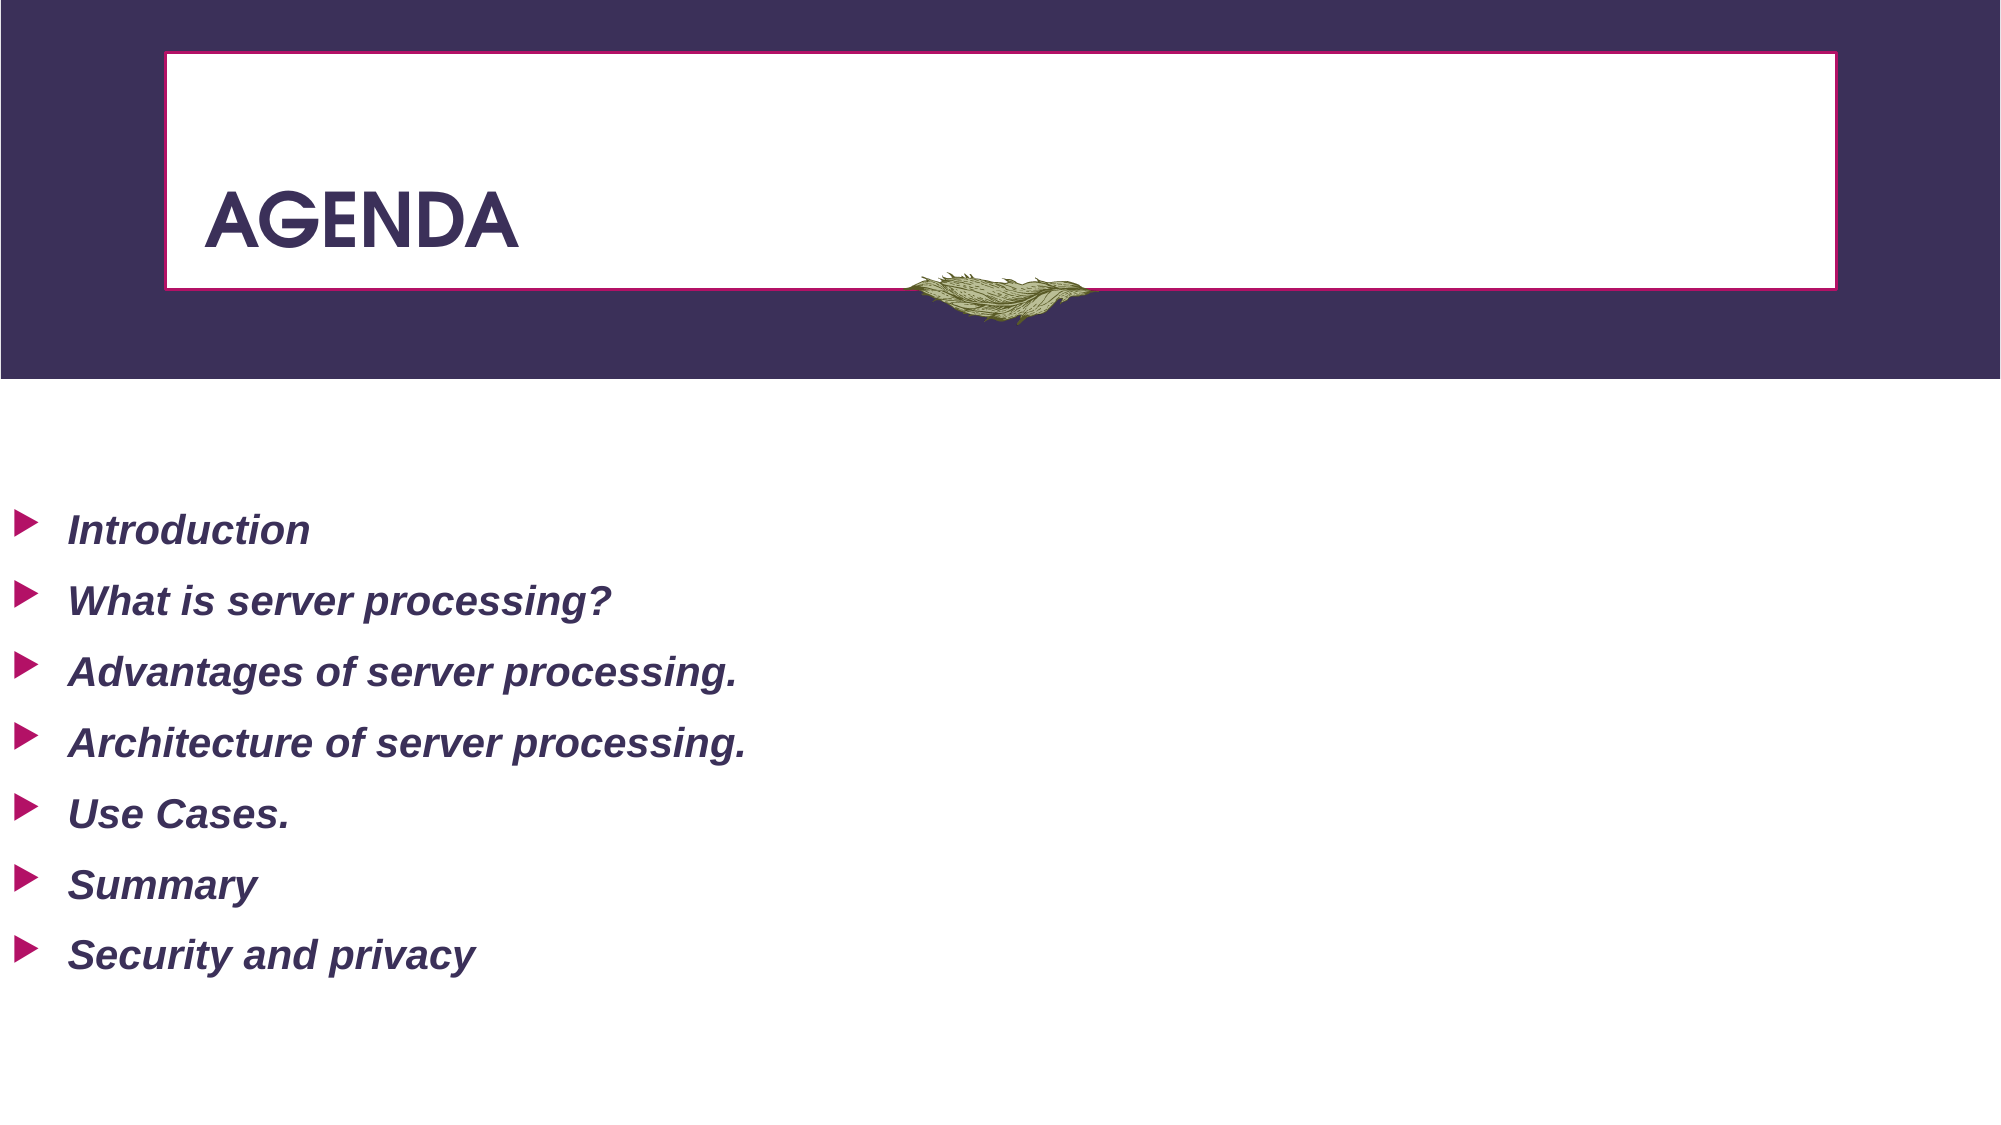

2
# AGENDA
Introduction
What is server processing?
Advantages of server processing.
Architecture of server processing.
Use Cases.
Summary
Security and privacy